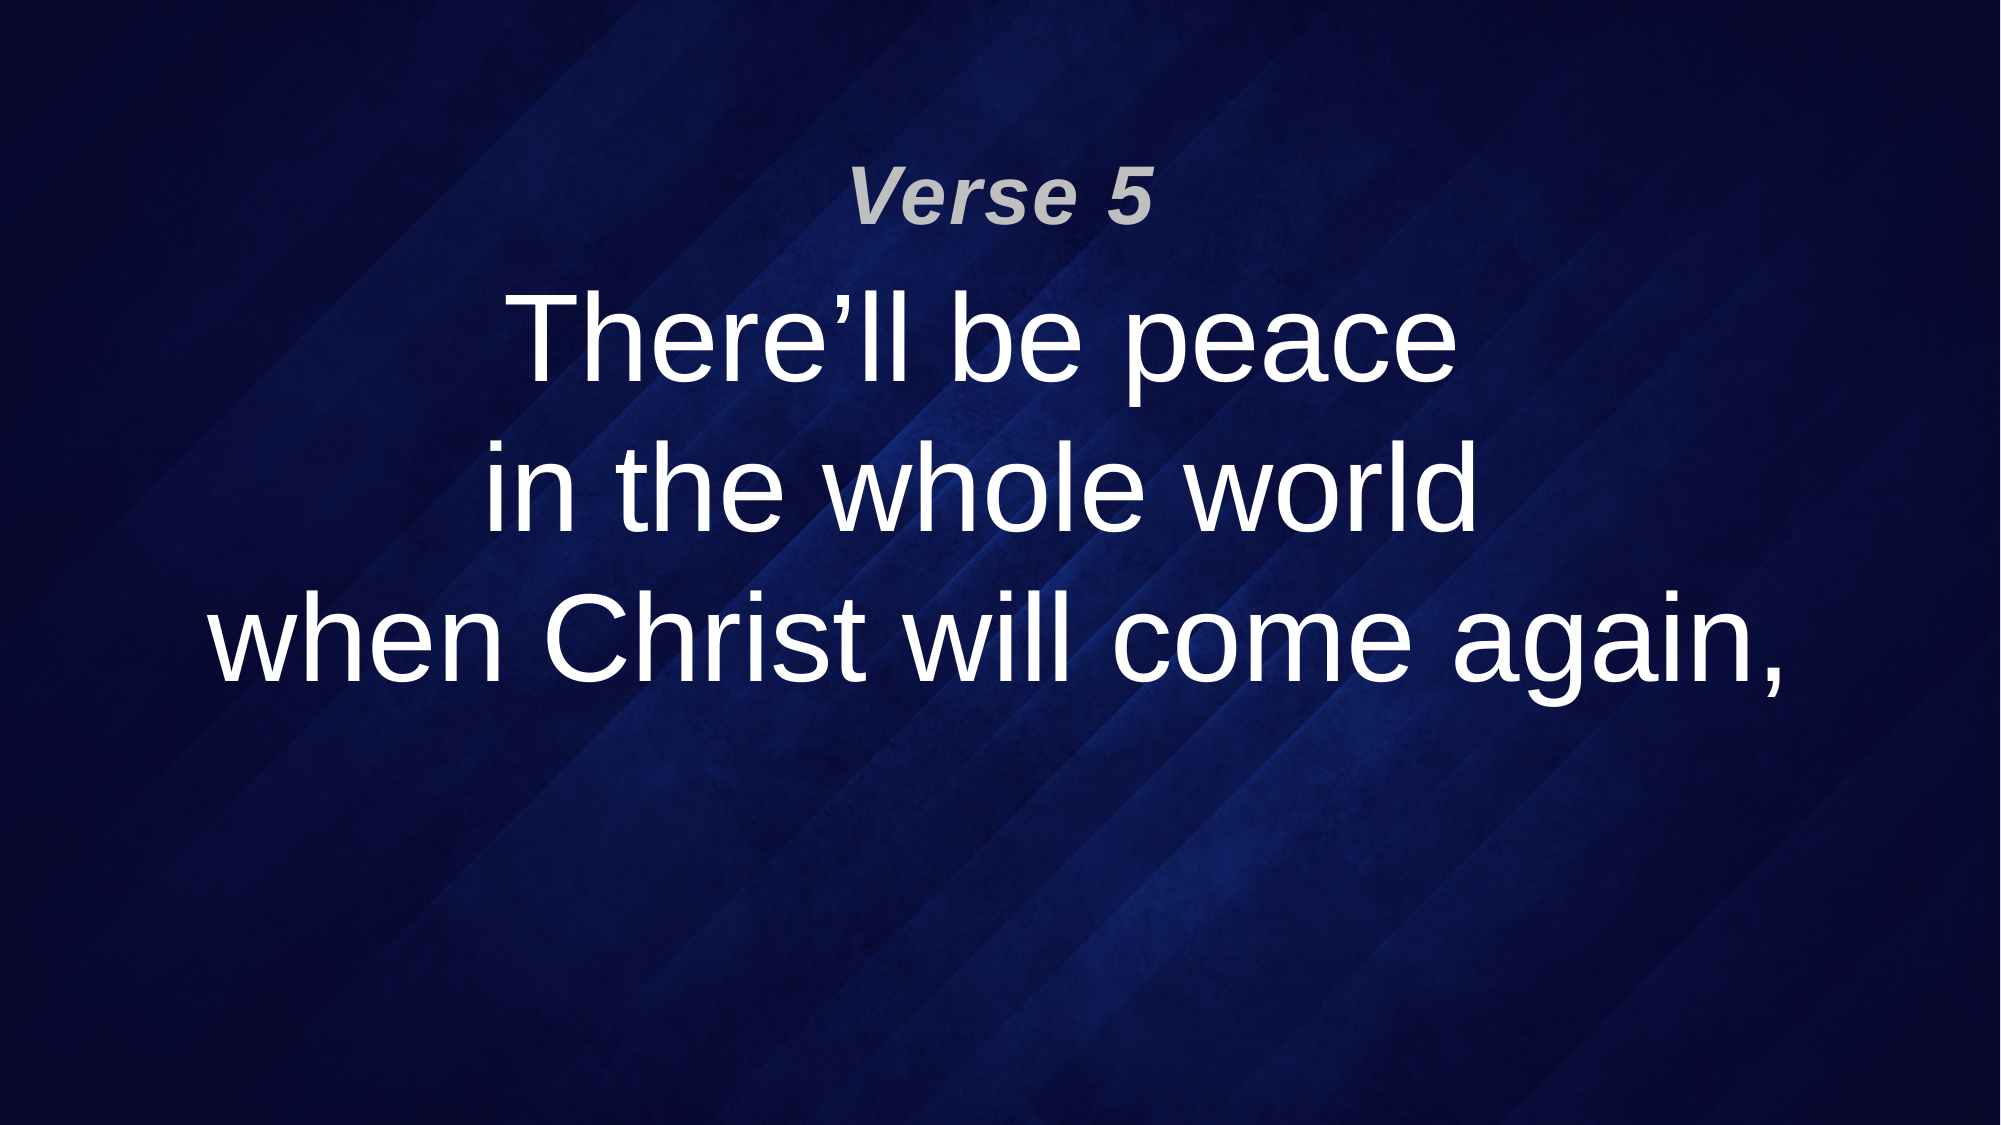

Verse 5
# There’ll be peace in the whole world when Christ will come again,